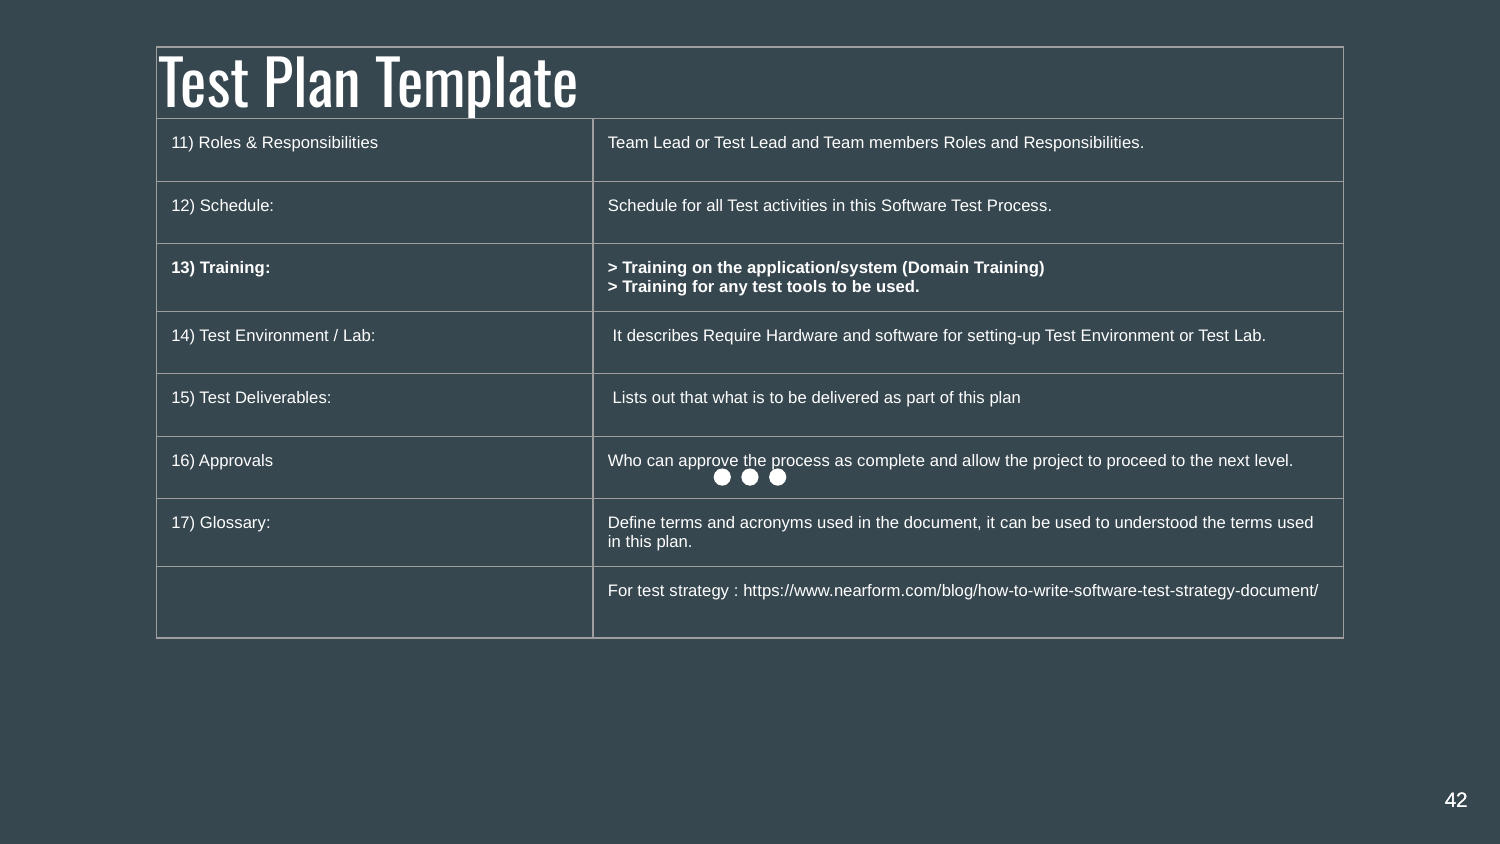

Test Plan Template

|  |  |
| --- | --- |
| 11) Roles & Responsibilities | Team Lead or Test Lead and Team members Roles and Responsibilities. |
| 12) Schedule: | Schedule for all Test activities in this Software Test Process. |
| 13) Training: | > Training on the application/system (Domain Training) > Training for any test tools to be used. |
| 14) Test Environment / Lab: | It describes Require Hardware and software for setting-up Test Environment or Test Lab. |
| 15) Test Deliverables: | Lists out that what is to be delivered as part of this plan |
| 16) Approvals | Who can approve the process as complete and allow the project to proceed to the next level. |
| 17) Glossary: | Define terms and acronyms used in the document, it can be used to understood the terms used in this plan. |
|  | For test strategy : https://www.nearform.com/blog/how-to-write-software-test-strategy-document/ |

42
42